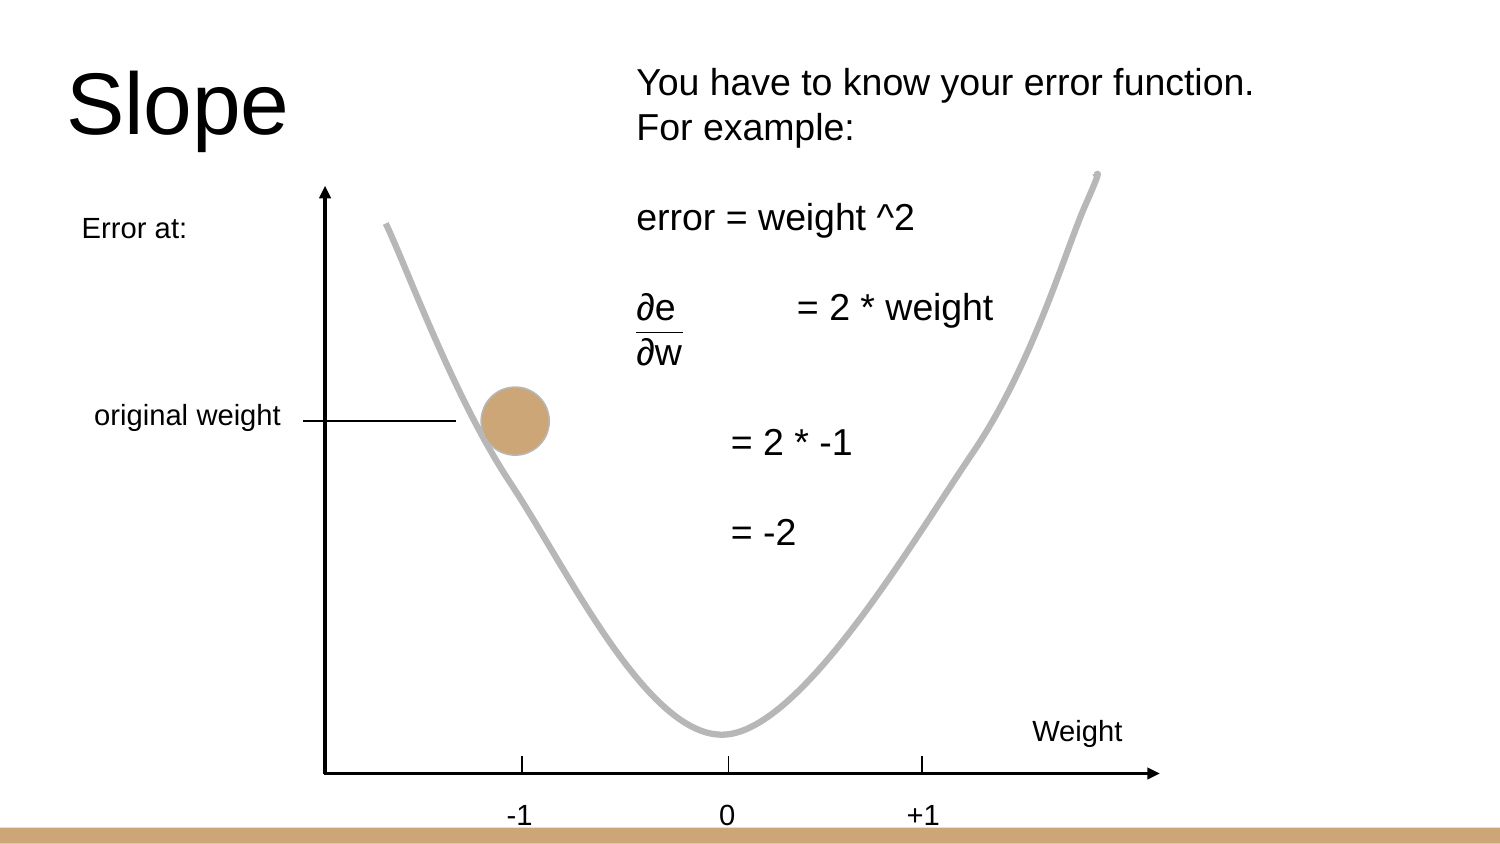

You have to know your error function.
For example:

error = weight ^2

∂e 	 = 2 * weight
∂w

         = 2 * -1

         = -2

# Slope

Error at:
original weight

Weight
-1
0
+1